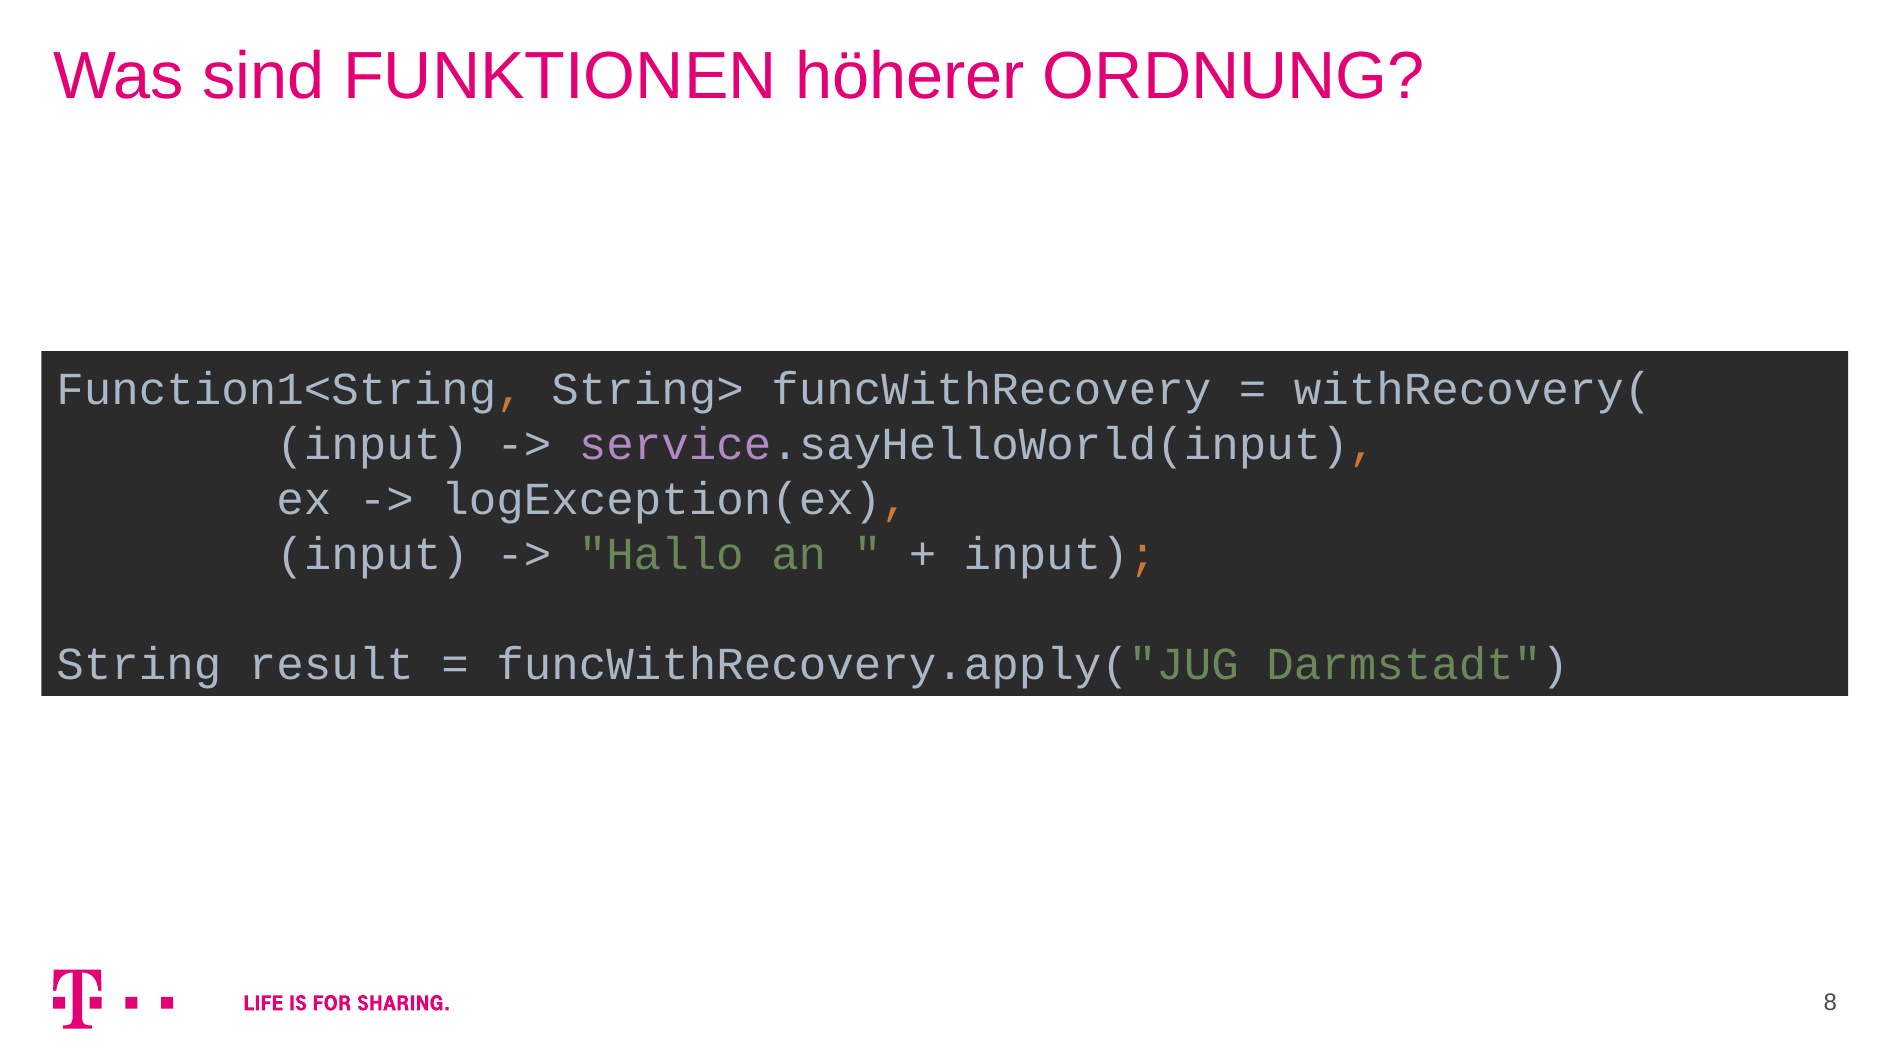

# Was sind FUNKTIONEN höherer ORDNUNG?
Function1<String, String> funcWithRecovery = withRecovery(
        (input) -> service.sayHelloWorld(input),
        ex -> logException(ex),
        (input) -> "Hallo an " + input);
String result = funcWithRecovery.apply("JUG Darmstadt")
8